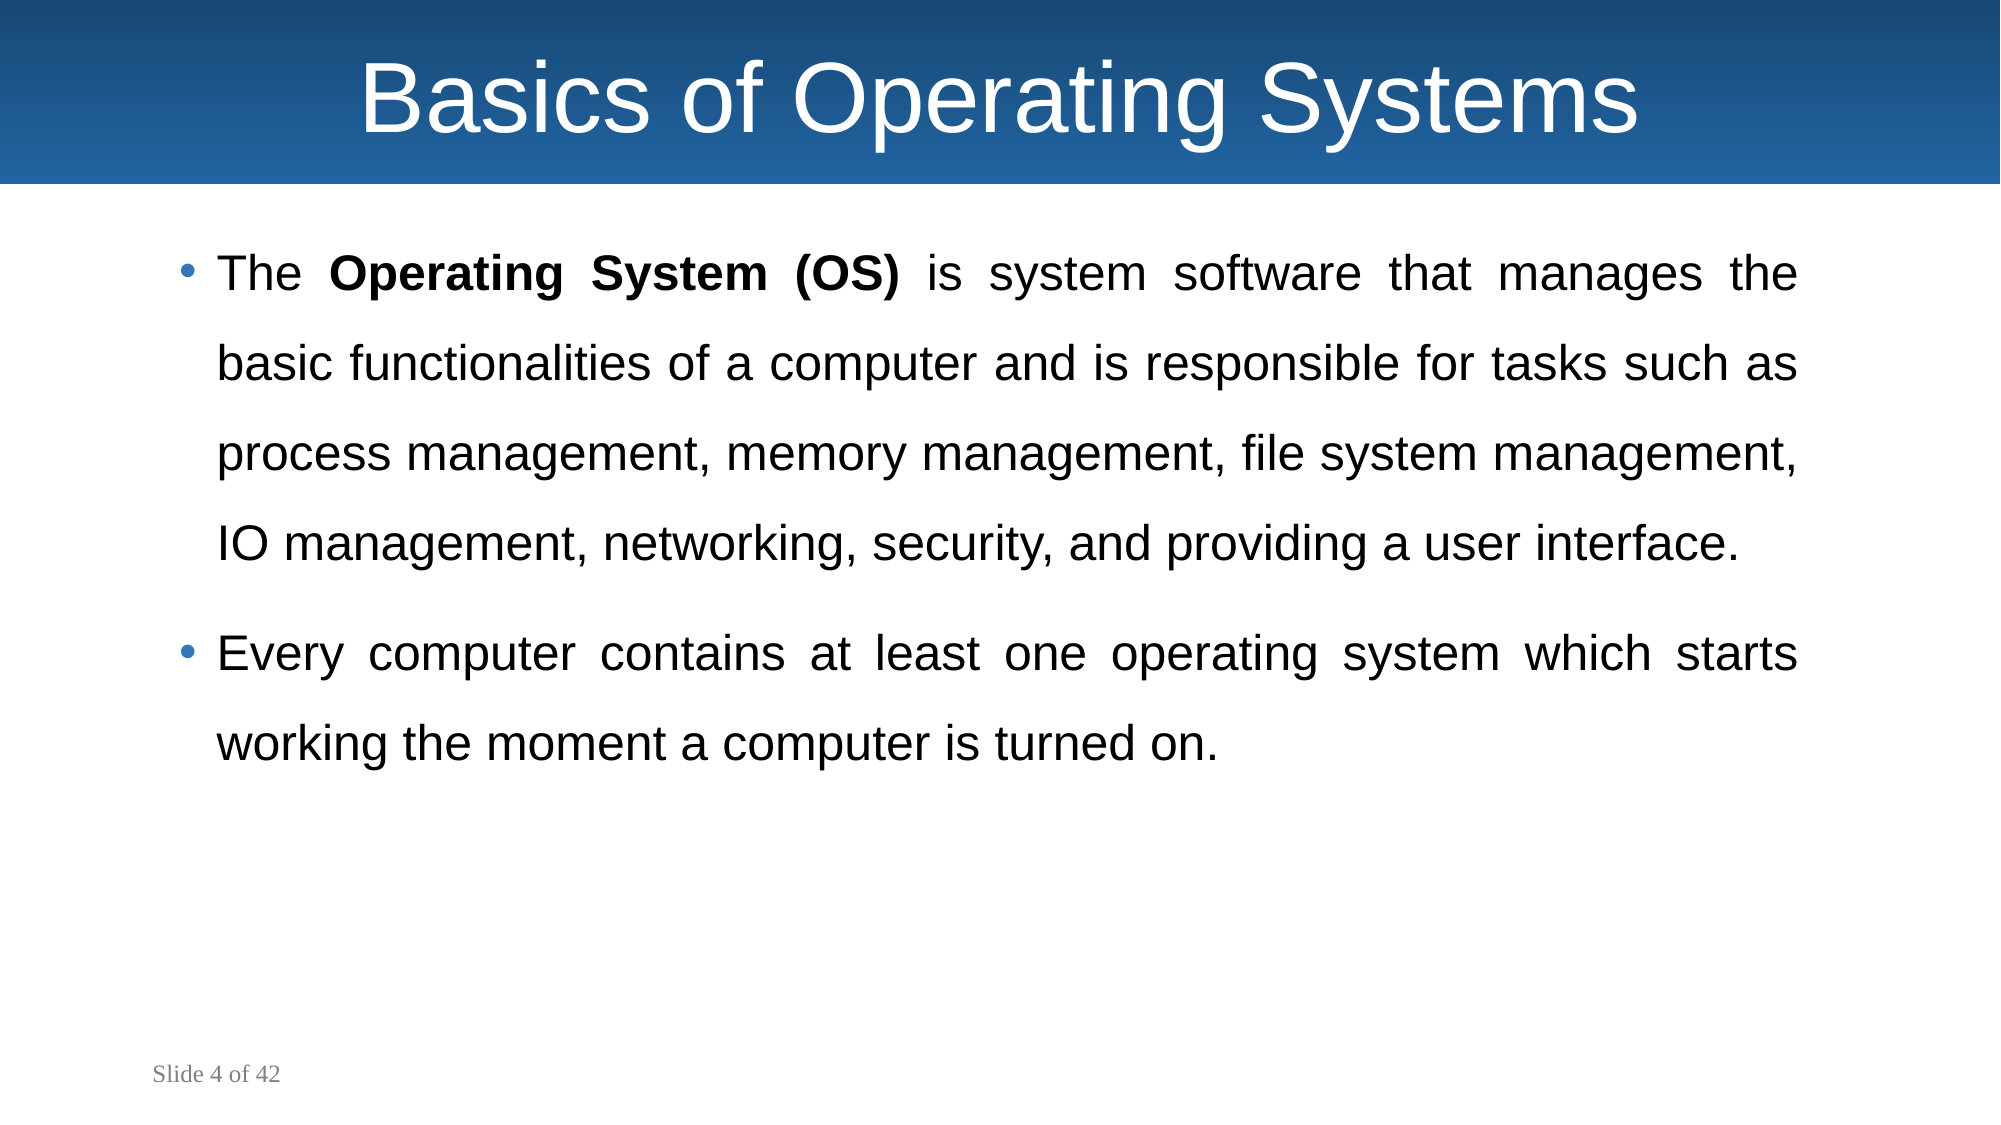

Basics of Operating Systems
The Operating System (OS) is system software that manages the basic functionalities of a computer and is responsible for tasks such as process management, memory management, file system management, IO management, networking, security, and providing a user interface.
Every computer contains at least one operating system which starts working the moment a computer is turned on.
Slide 4 of 42